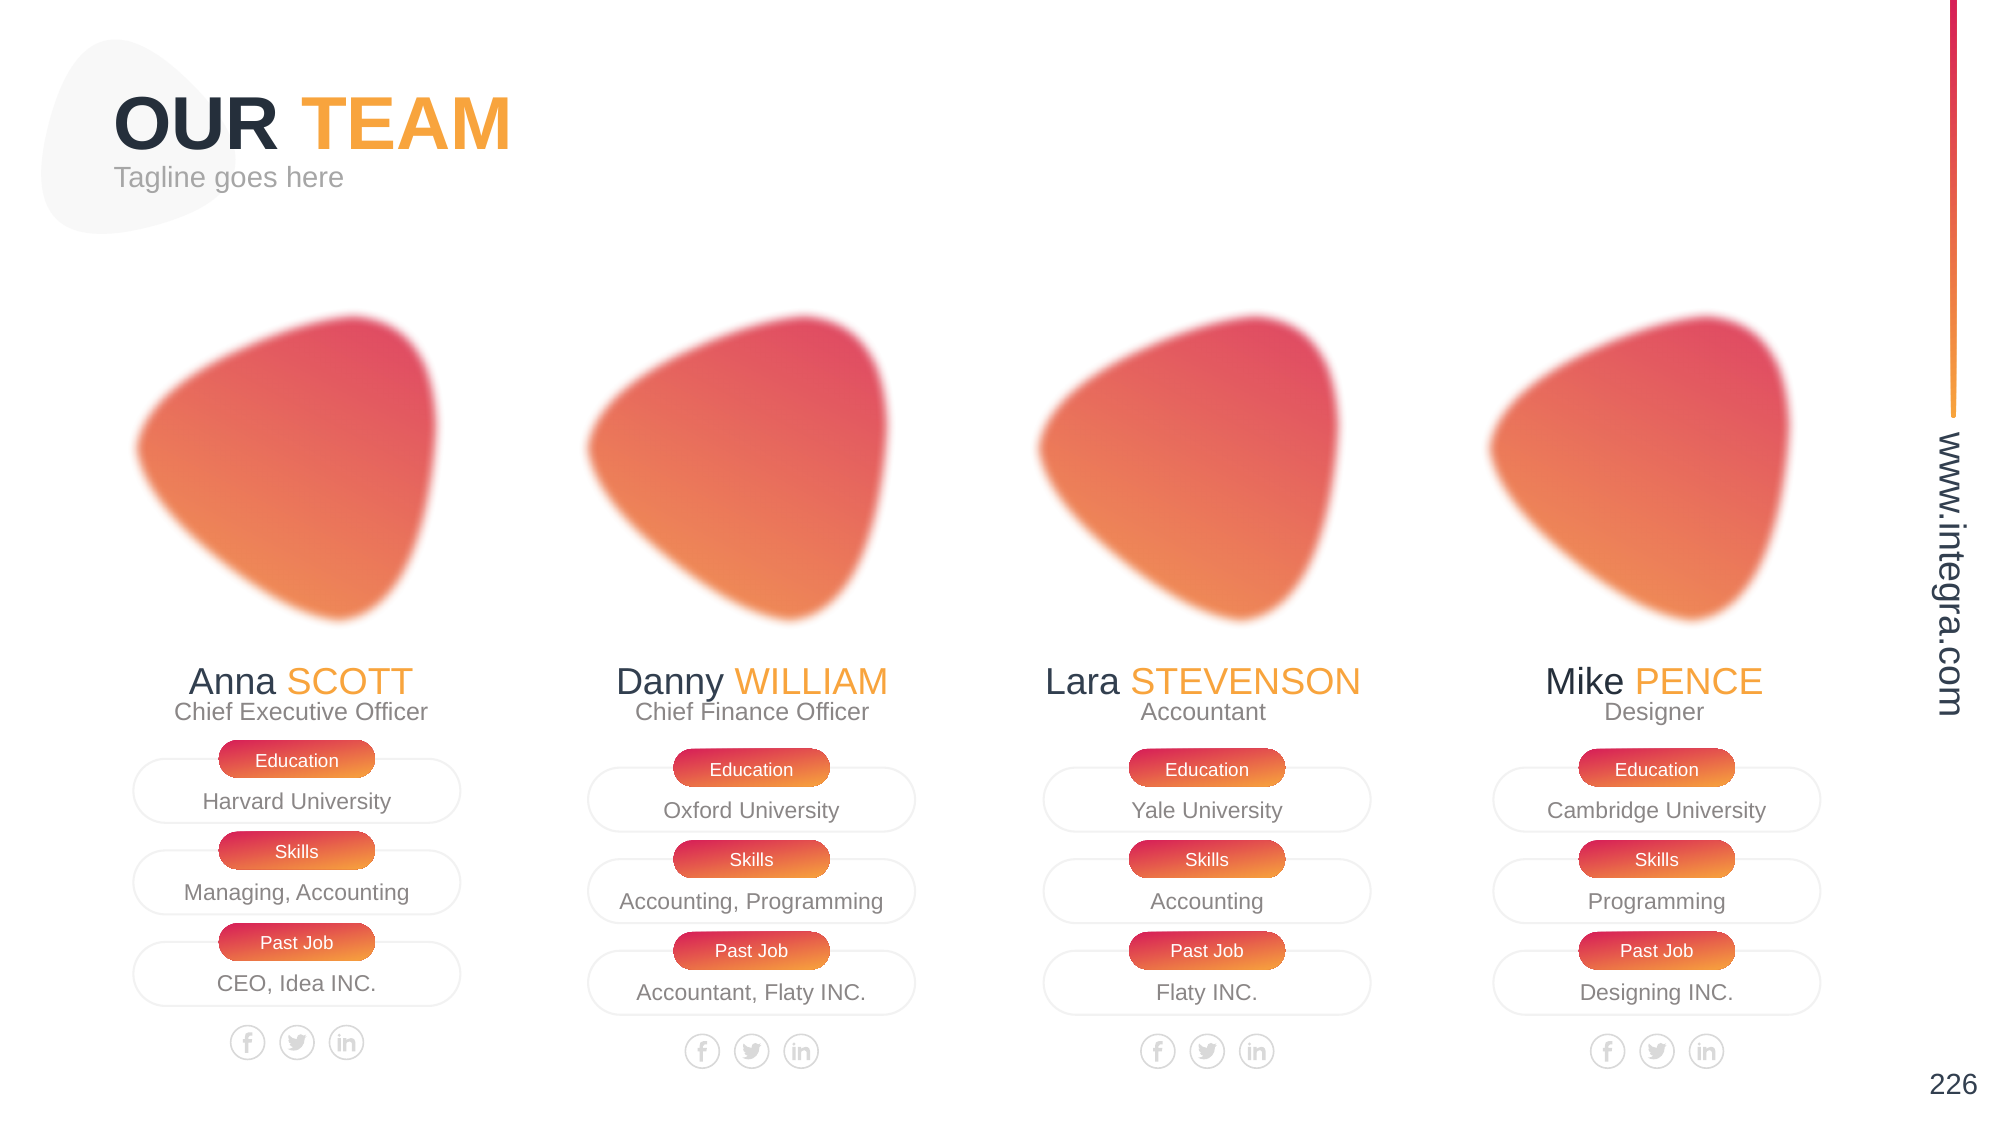

OUR TEAM
Tagline goes here

Anna SCOTT
Danny WILLIAM
Lara STEVENSON
Mike PENCE
www.integra.com
Chief Executive Officer
Chief Finance Officer
Accountant
Designer
Education
Education
Education
Education
Harvard University
Oxford University
Yale University
Cambridge University
Skills
Skills
Skills
Skills
Managing, Accounting
Accounting, Programming
Accounting
Programming
Past Job
Past Job
Past Job
Past Job
CEO, Idea INC.
Accountant, Flaty INC.
Flaty INC.
Designing INC.
226